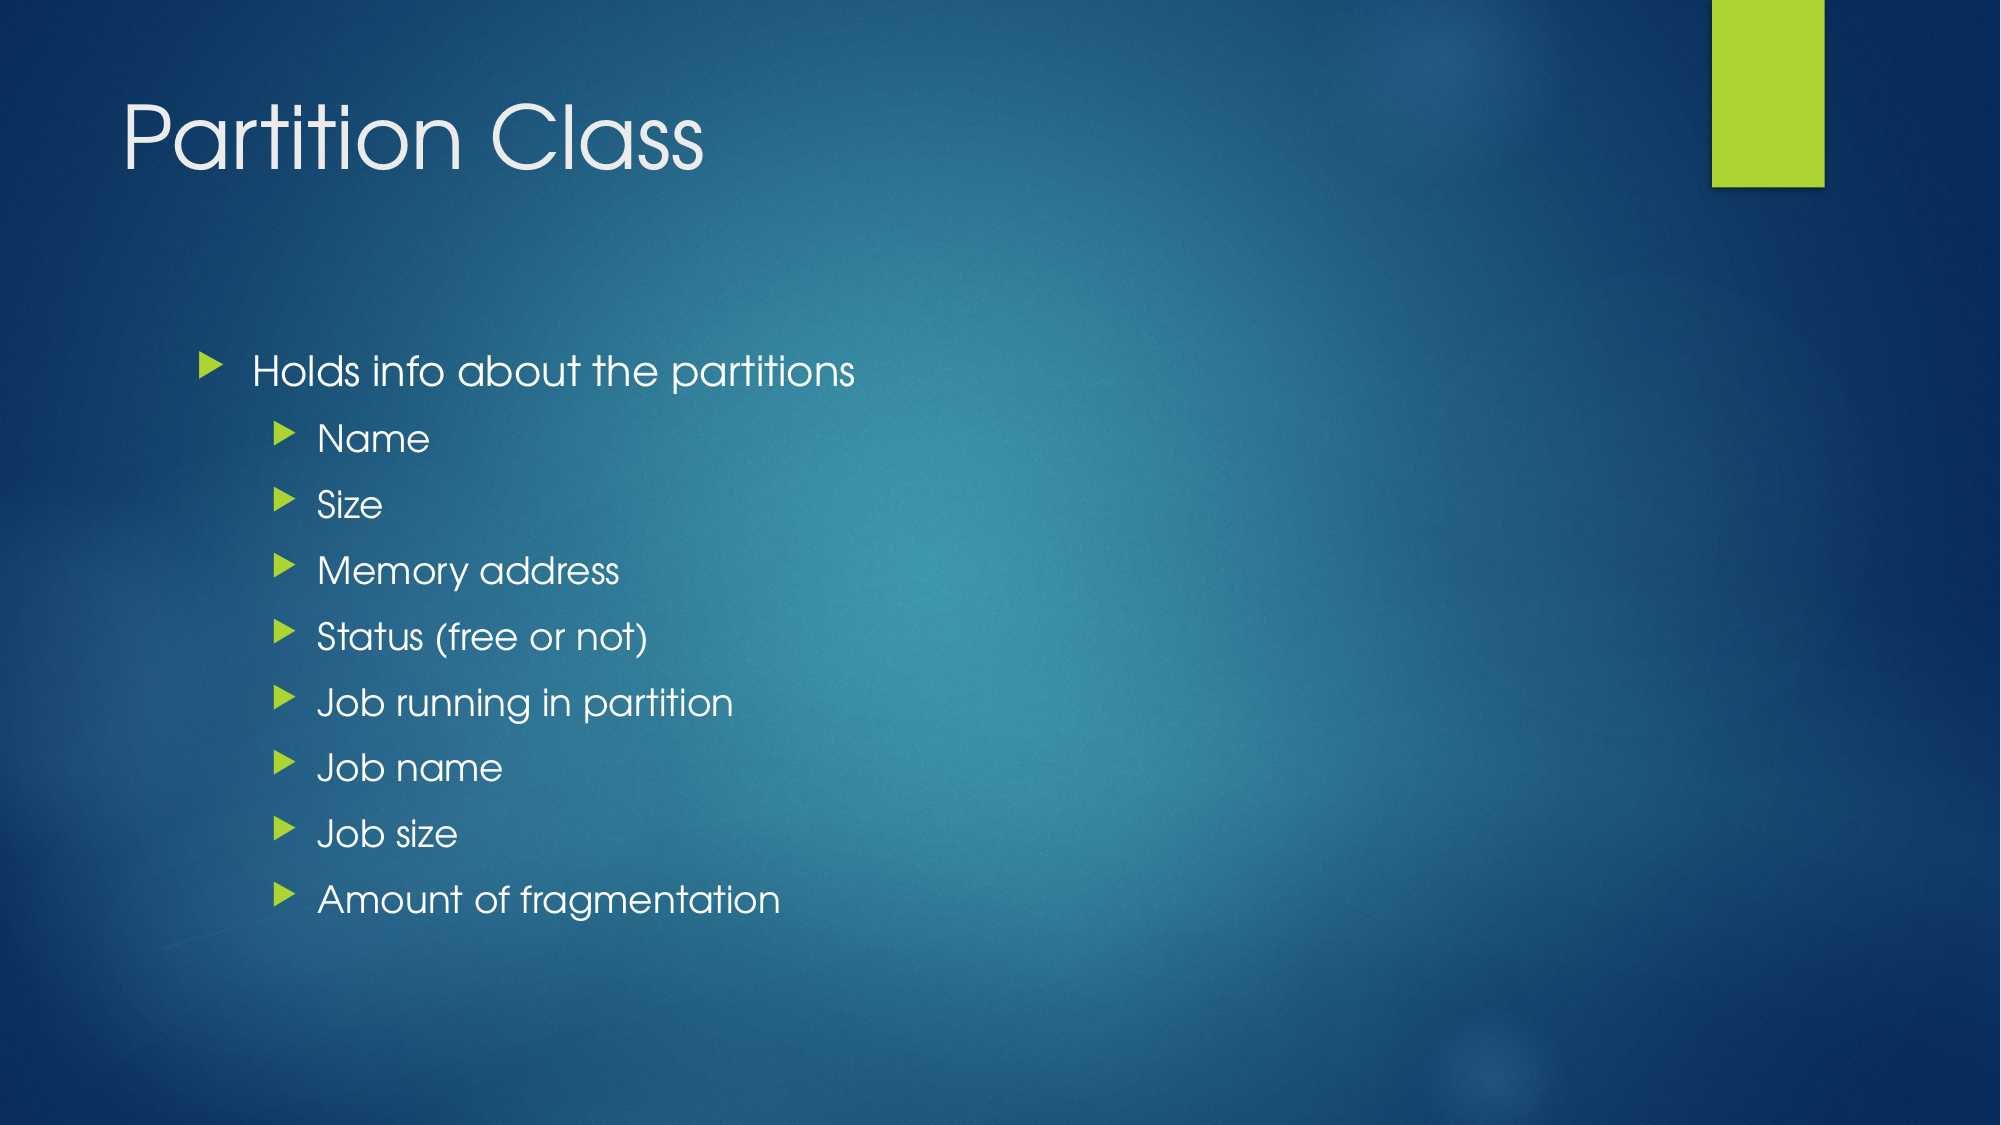

# Partition Class
Holds info about the partitions
Name
Size
Memory address
Status (free or not)
Job running in partition
Job name
Job size
Amount of fragmentation